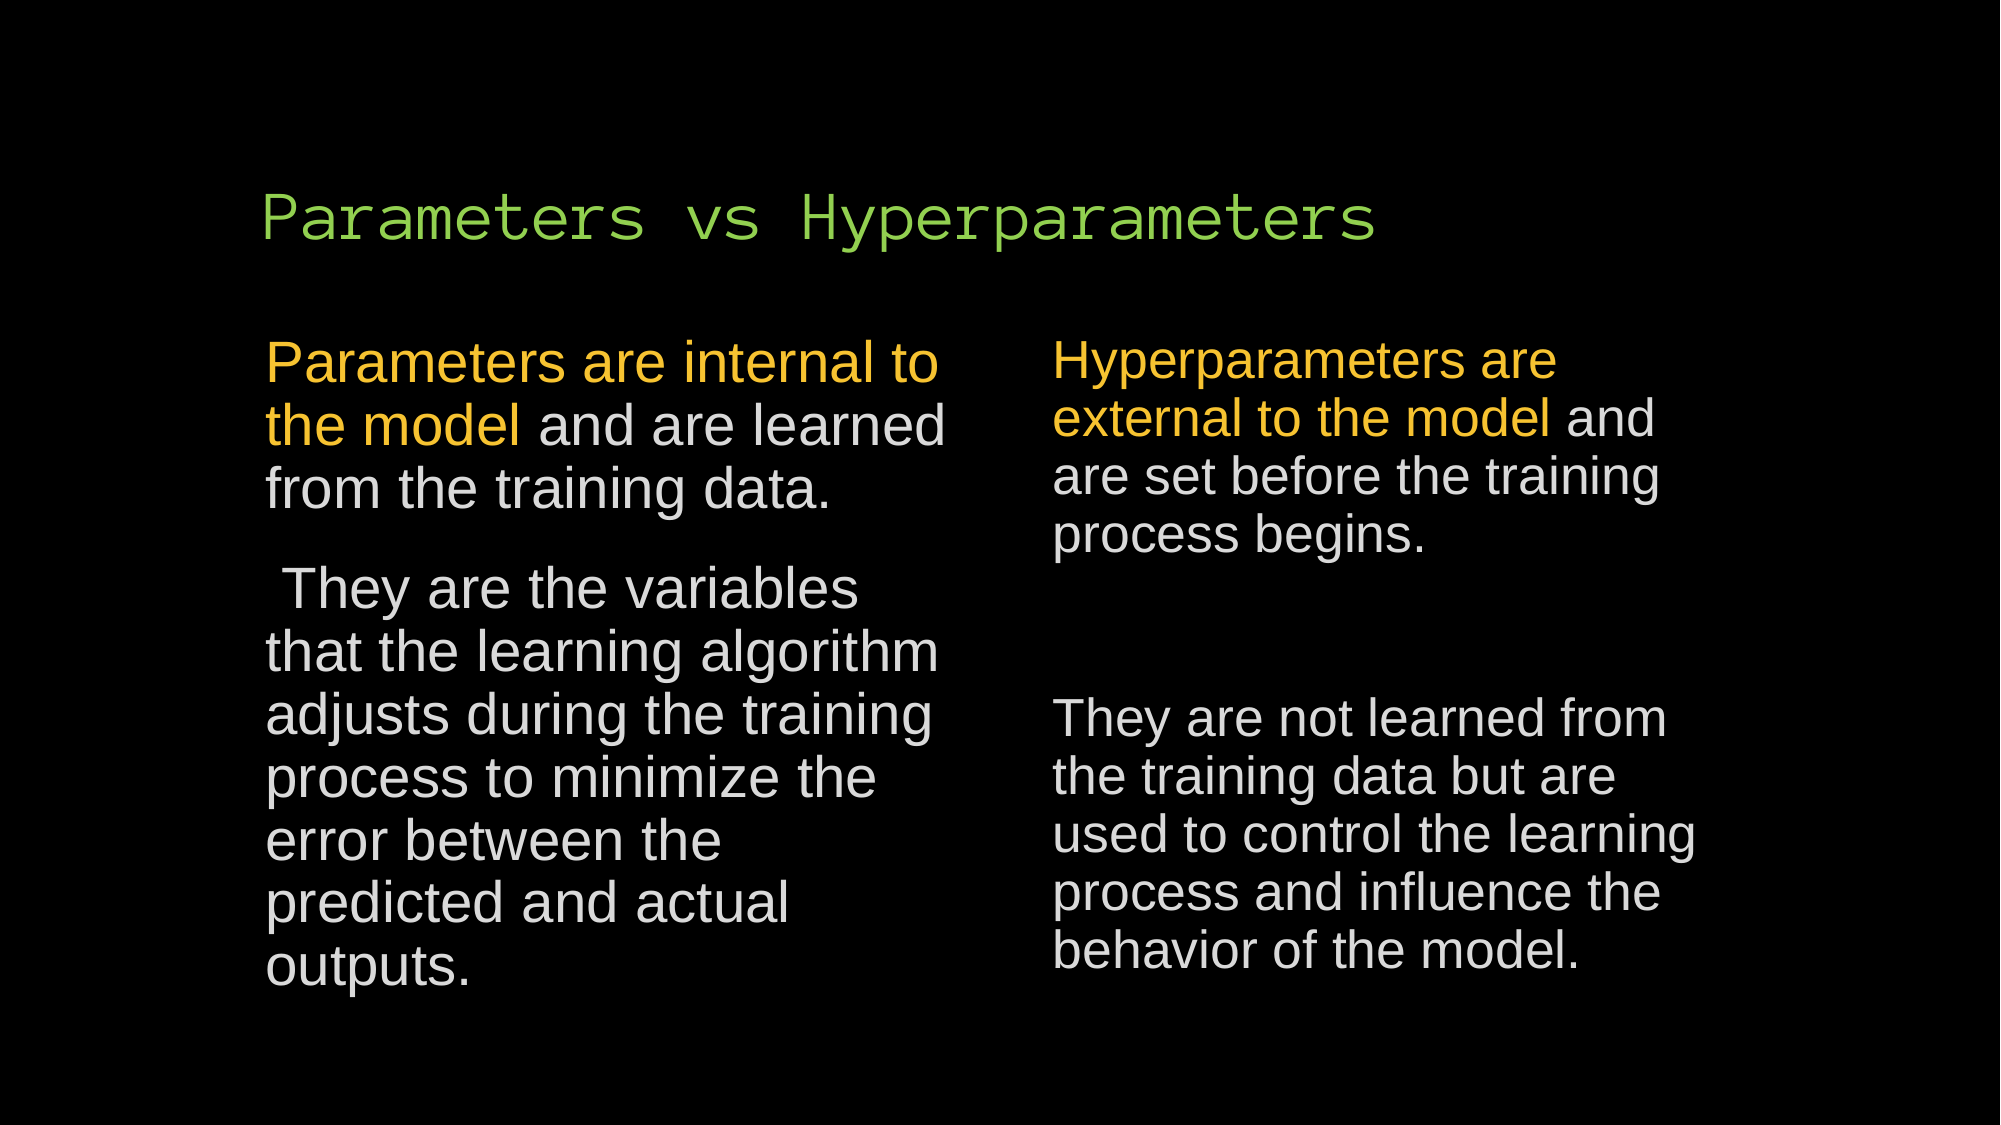

# Parameters vs Hyperparameters
Parameters are internal to the model and are learned from the training data.
 They are the variables that the learning algorithm adjusts during the training process to minimize the error between the predicted and actual outputs.
Hyperparameters are external to the model and are set before the training process begins.

They are not learned from the training data but are used to control the learning process and influence the behavior of the model.